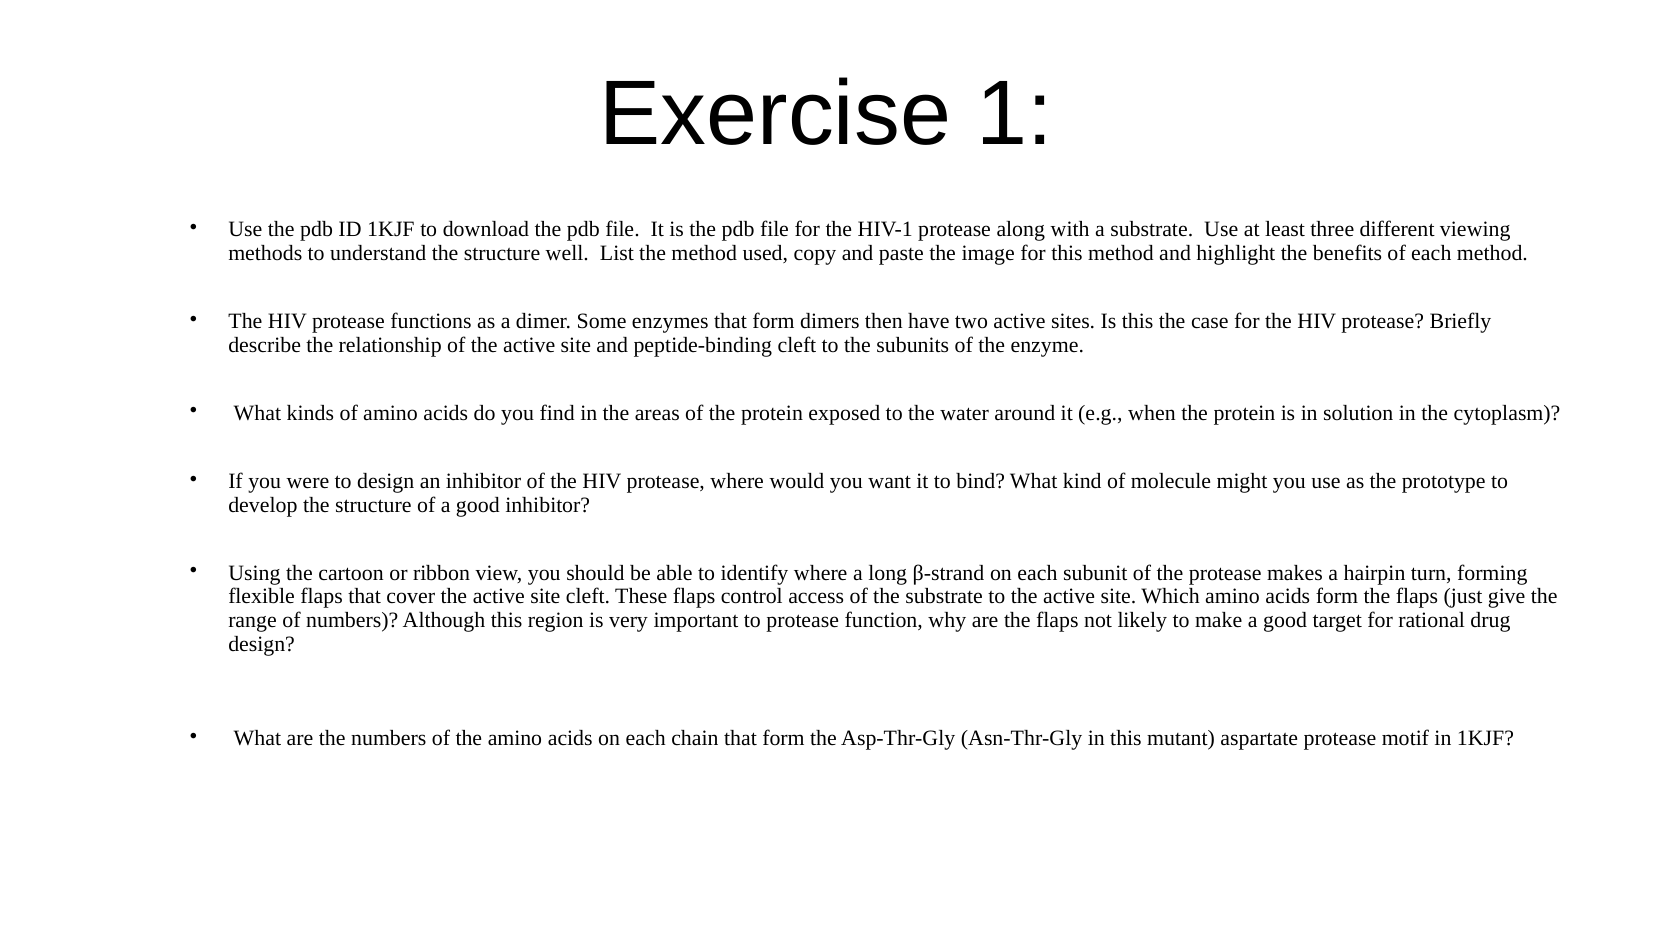

# Exercise 1:
Use the pdb ID 1KJF to download the pdb file.  It is the pdb file for the HIV-1 protease along with a substrate.  Use at least three different viewing methods to understand the structure well.  List the method used, copy and paste the image for this method and highlight the benefits of each method.

The HIV protease functions as a dimer. Some enzymes that form dimers then have two active sites. Is this the case for the HIV protease? Briefly describe the relationship of the active site and peptide-binding cleft to the subunits of the enzyme.

 What kinds of amino acids do you find in the areas of the protein exposed to the water around it (e.g., when the protein is in solution in the cytoplasm)?

If you were to design an inhibitor of the HIV protease, where would you want it to bind? What kind of molecule might you use as the prototype to develop the structure of a good inhibitor?

Using the cartoon or ribbon view, you should be able to identify where a long β-strand on each subunit of the protease makes a hairpin turn, forming flexible flaps that cover the active site cleft. These flaps control access of the substrate to the active site. Which amino acids form the flaps (just give the range of numbers)? Although this region is very important to protease function, why are the flaps not likely to make a good target for rational drug design?

 What are the numbers of the amino acids on each chain that form the Asp-Thr-Gly (Asn-Thr-Gly in this mutant) aspartate protease motif in 1KJF?